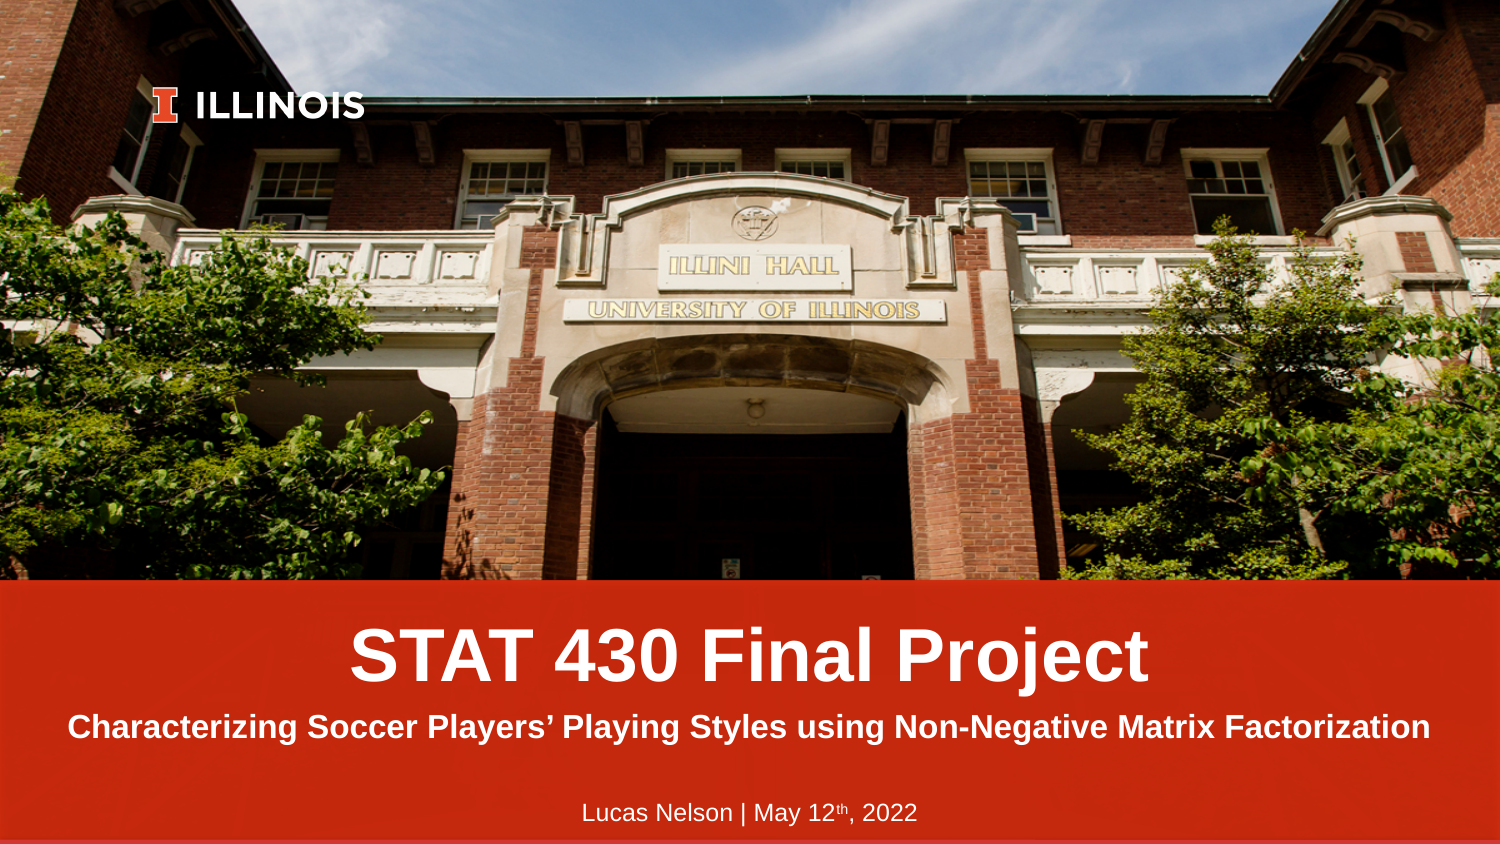

# STAT 430 Final Project
Characterizing Soccer Players’ Playing Styles using Non-Negative Matrix Factorization

Lucas Nelson | May 12th, 2022